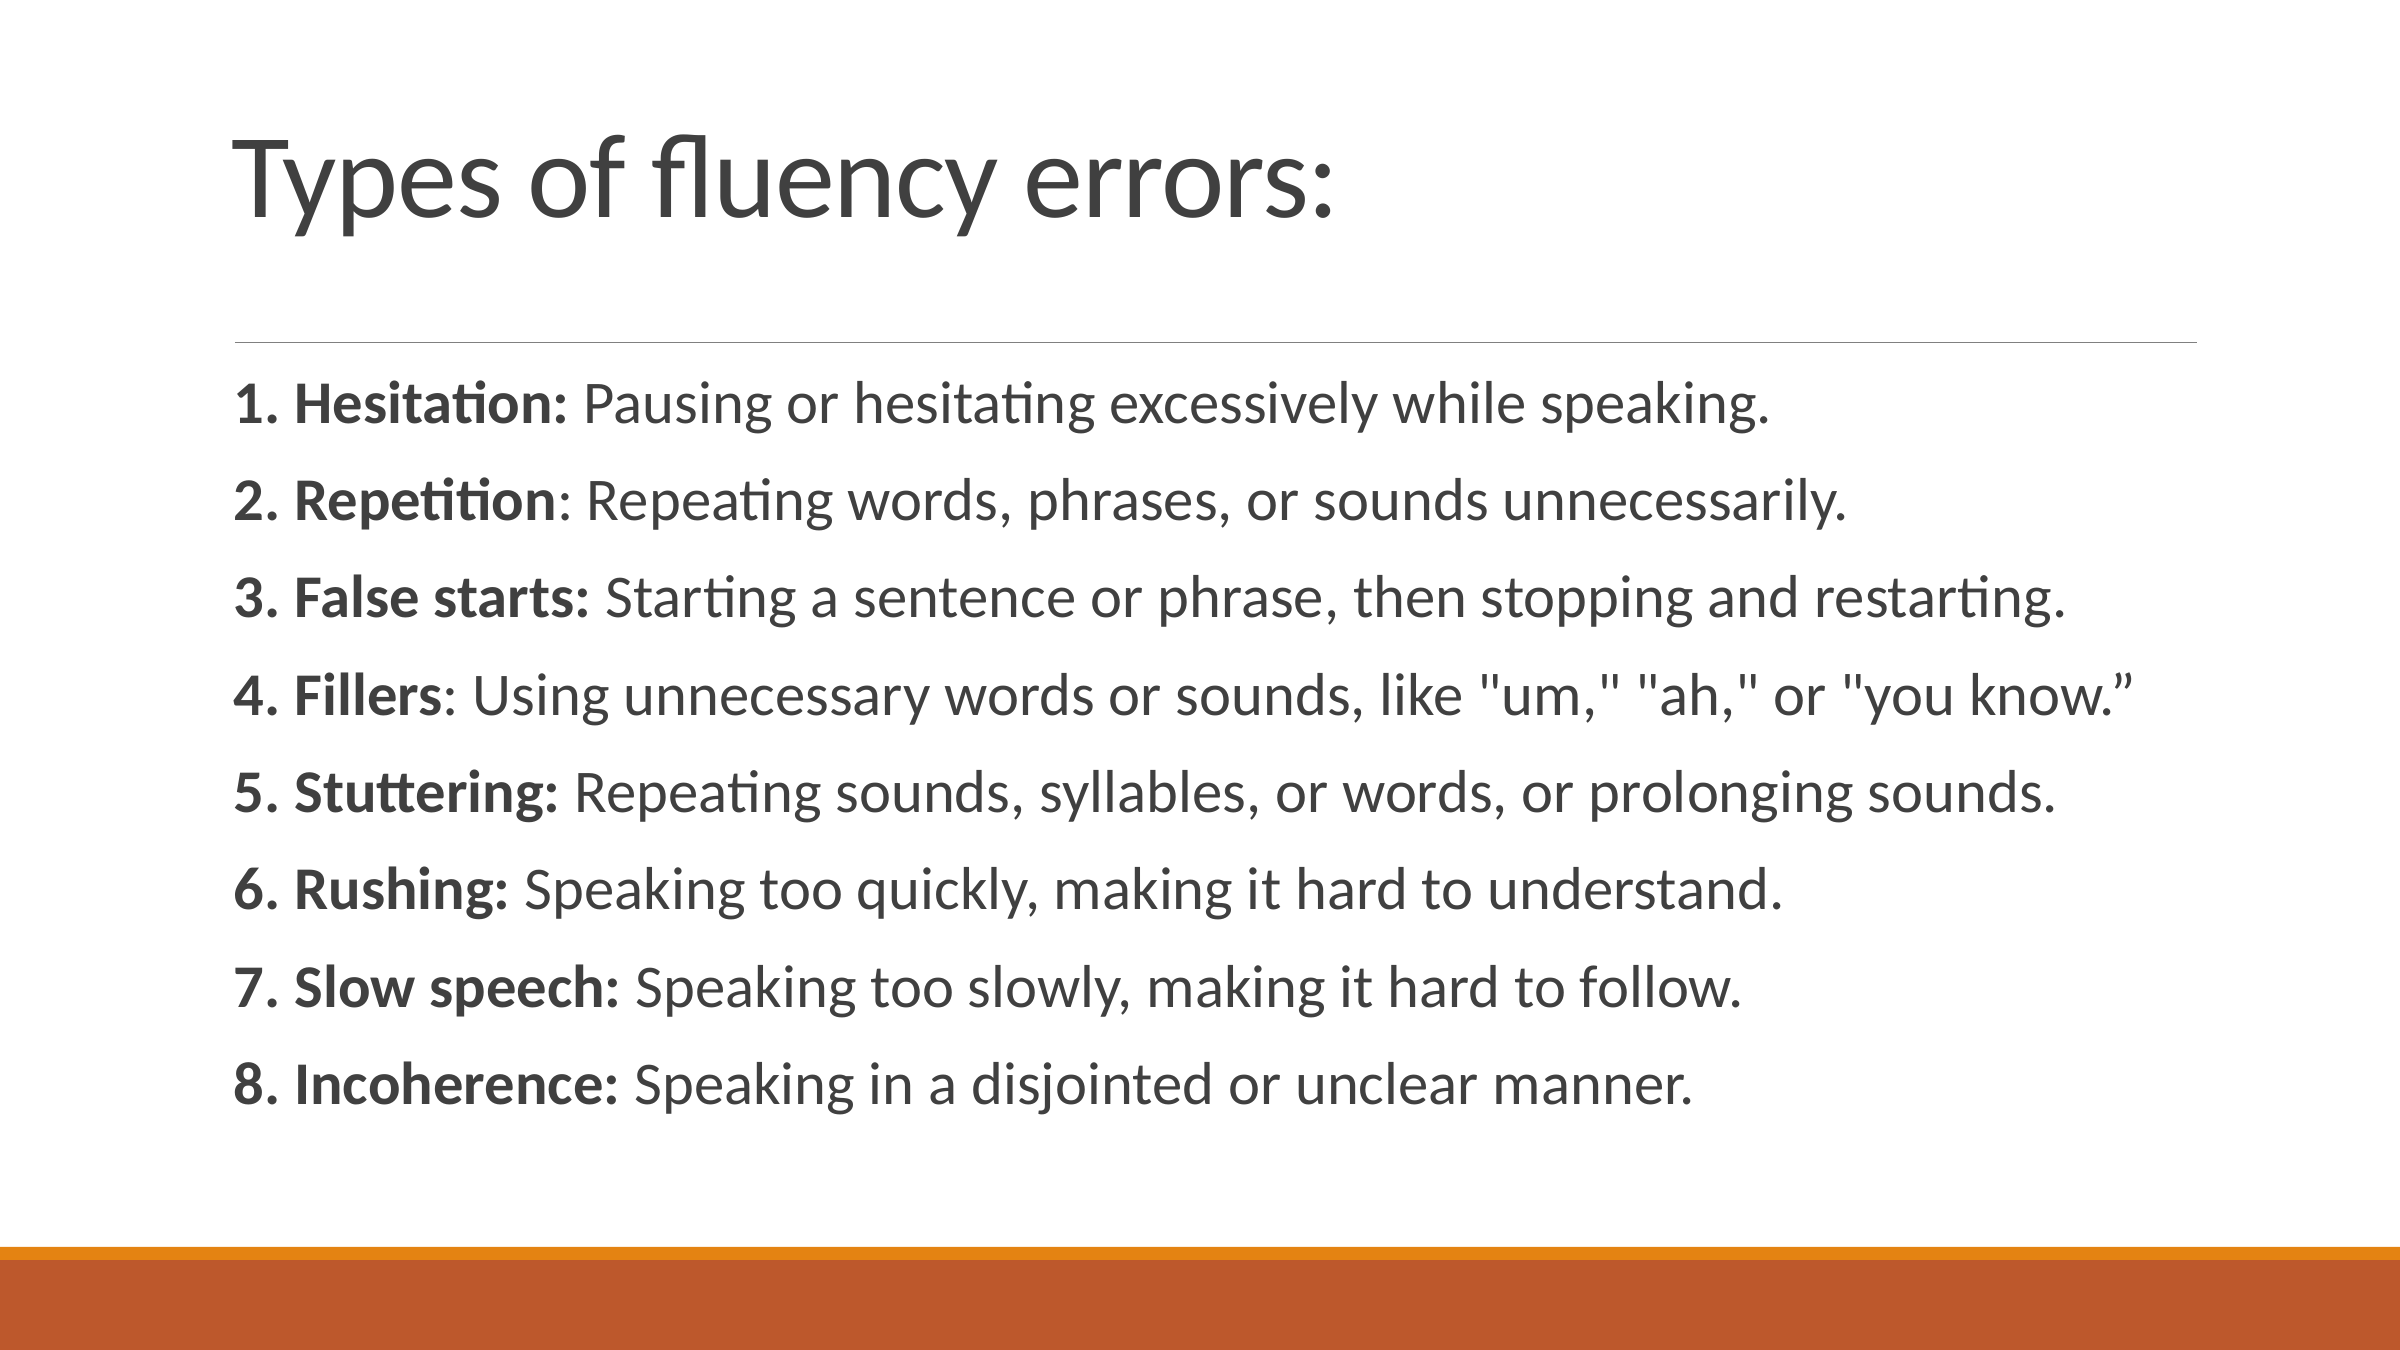

# Types of fluency errors:
1. Hesitation: Pausing or hesitating excessively while speaking.
2. Repetition: Repeating words, phrases, or sounds unnecessarily.
3. False starts: Starting a sentence or phrase, then stopping and restarting.
4. Fillers: Using unnecessary words or sounds, like "um," "ah," or "you know.”
5. Stuttering: Repeating sounds, syllables, or words, or prolonging sounds.
6. Rushing: Speaking too quickly, making it hard to understand.
7. Slow speech: Speaking too slowly, making it hard to follow.
8. Incoherence: Speaking in a disjointed or unclear manner.